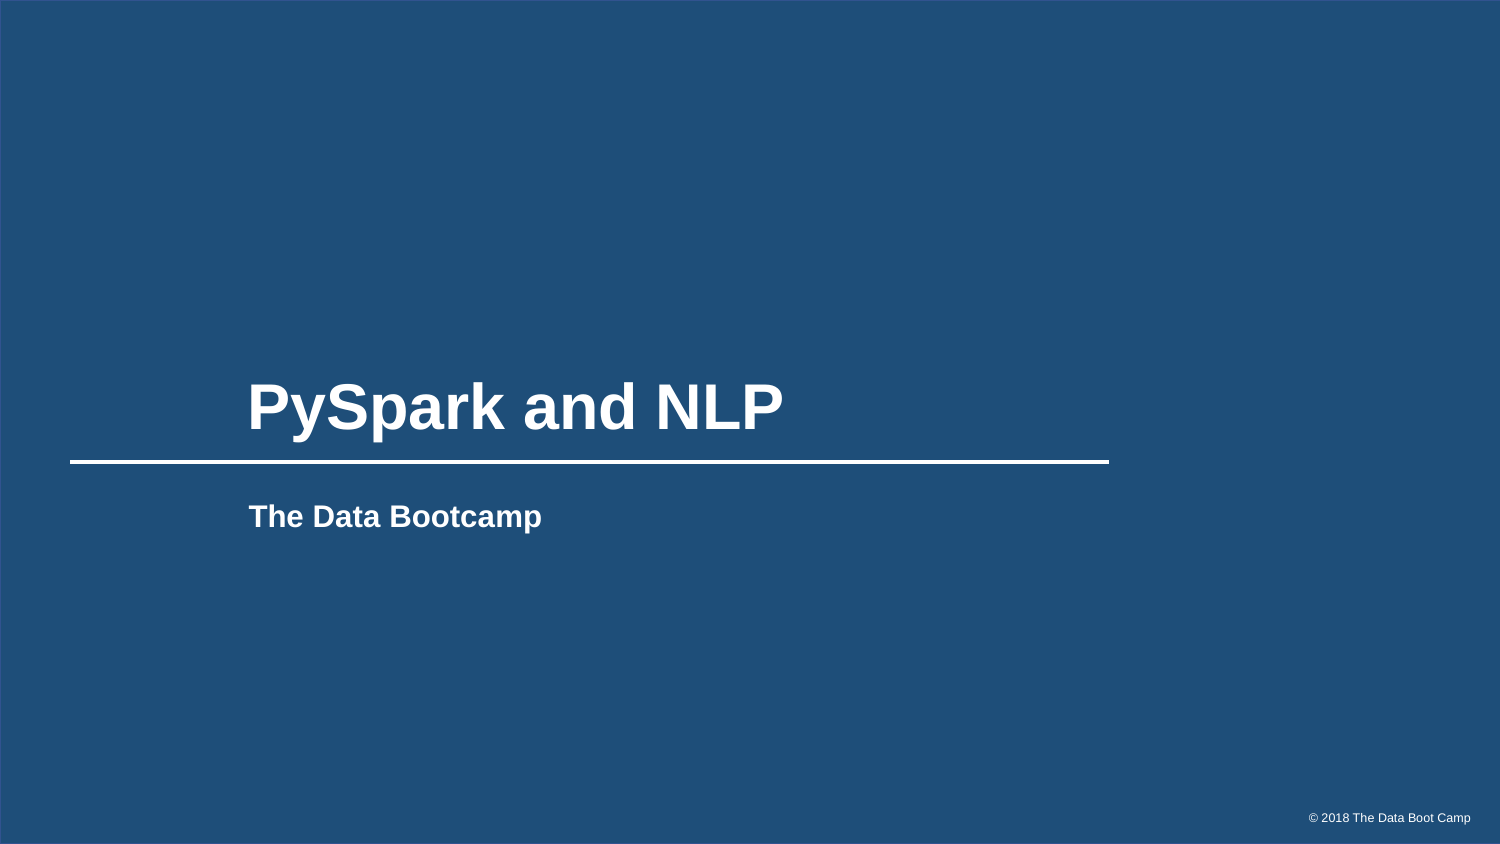

# PySpark and NLP
The Data Bootcamp